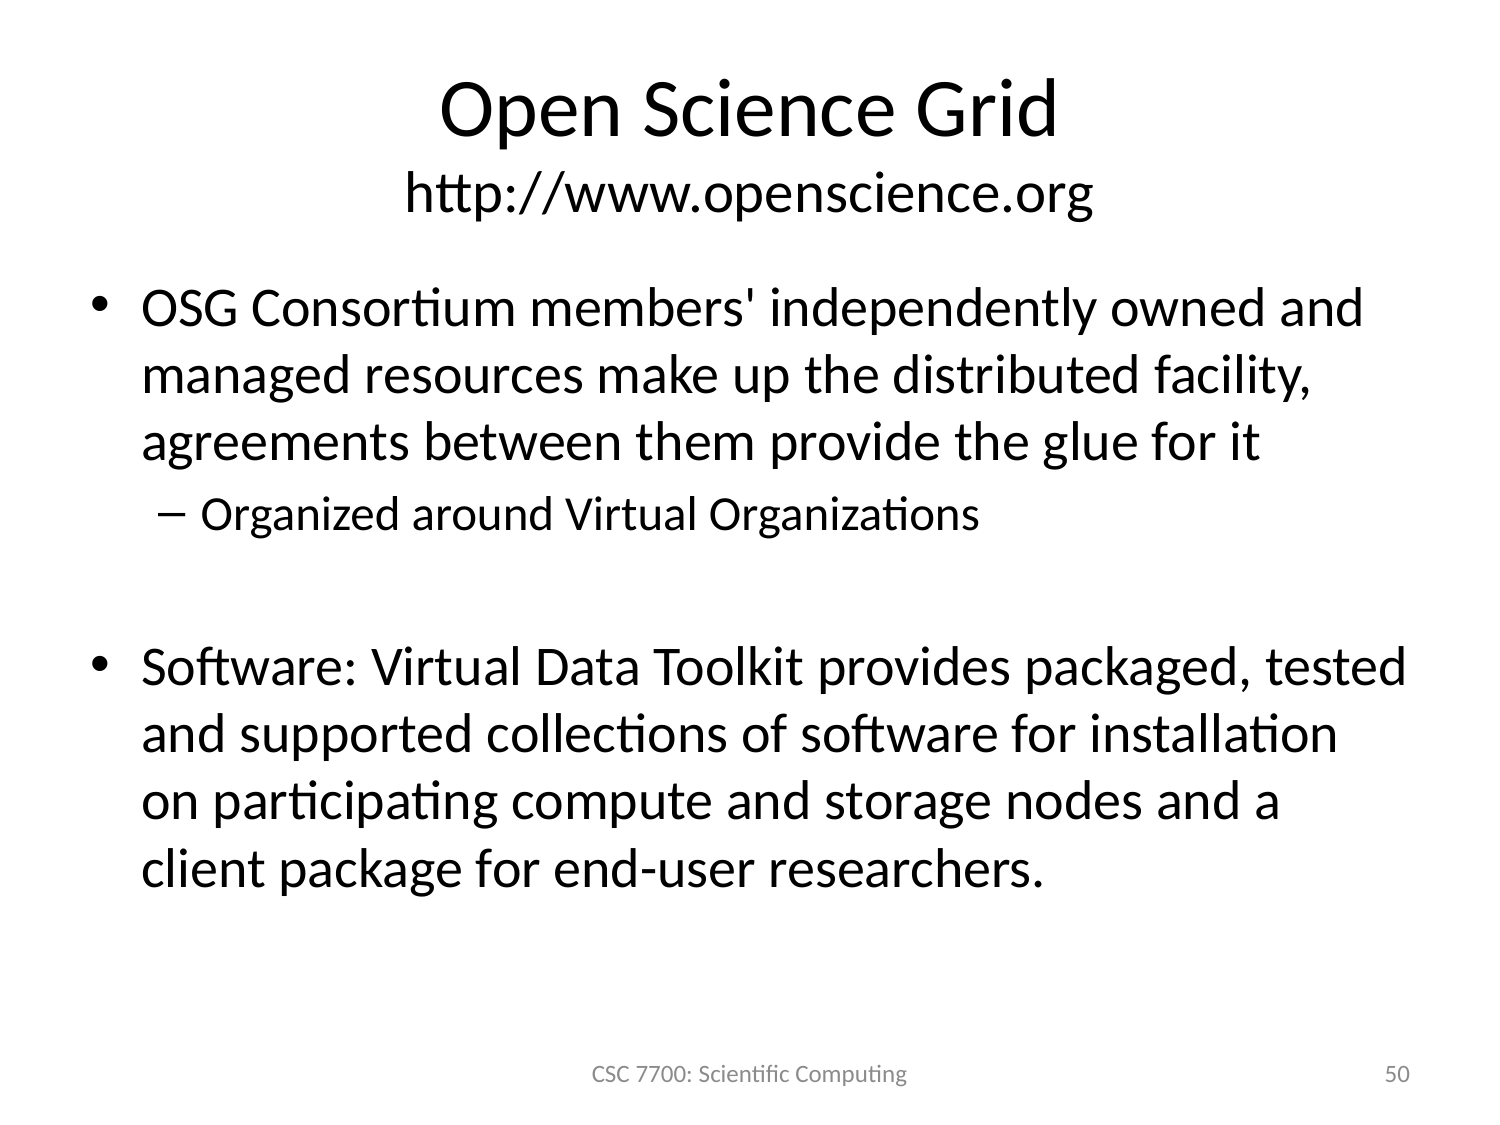

# Open Science Grid http://www.openscience.org
OSG Consortium members' independently owned and managed resources make up the distributed facility, agreements between them provide the glue for it
Organized around Virtual Organizations

Software: Virtual Data Toolkit provides packaged, tested and supported collections of software for installation on participating compute and storage nodes and a client package for end-user researchers.

CSC 7700: Scientific Computing
50